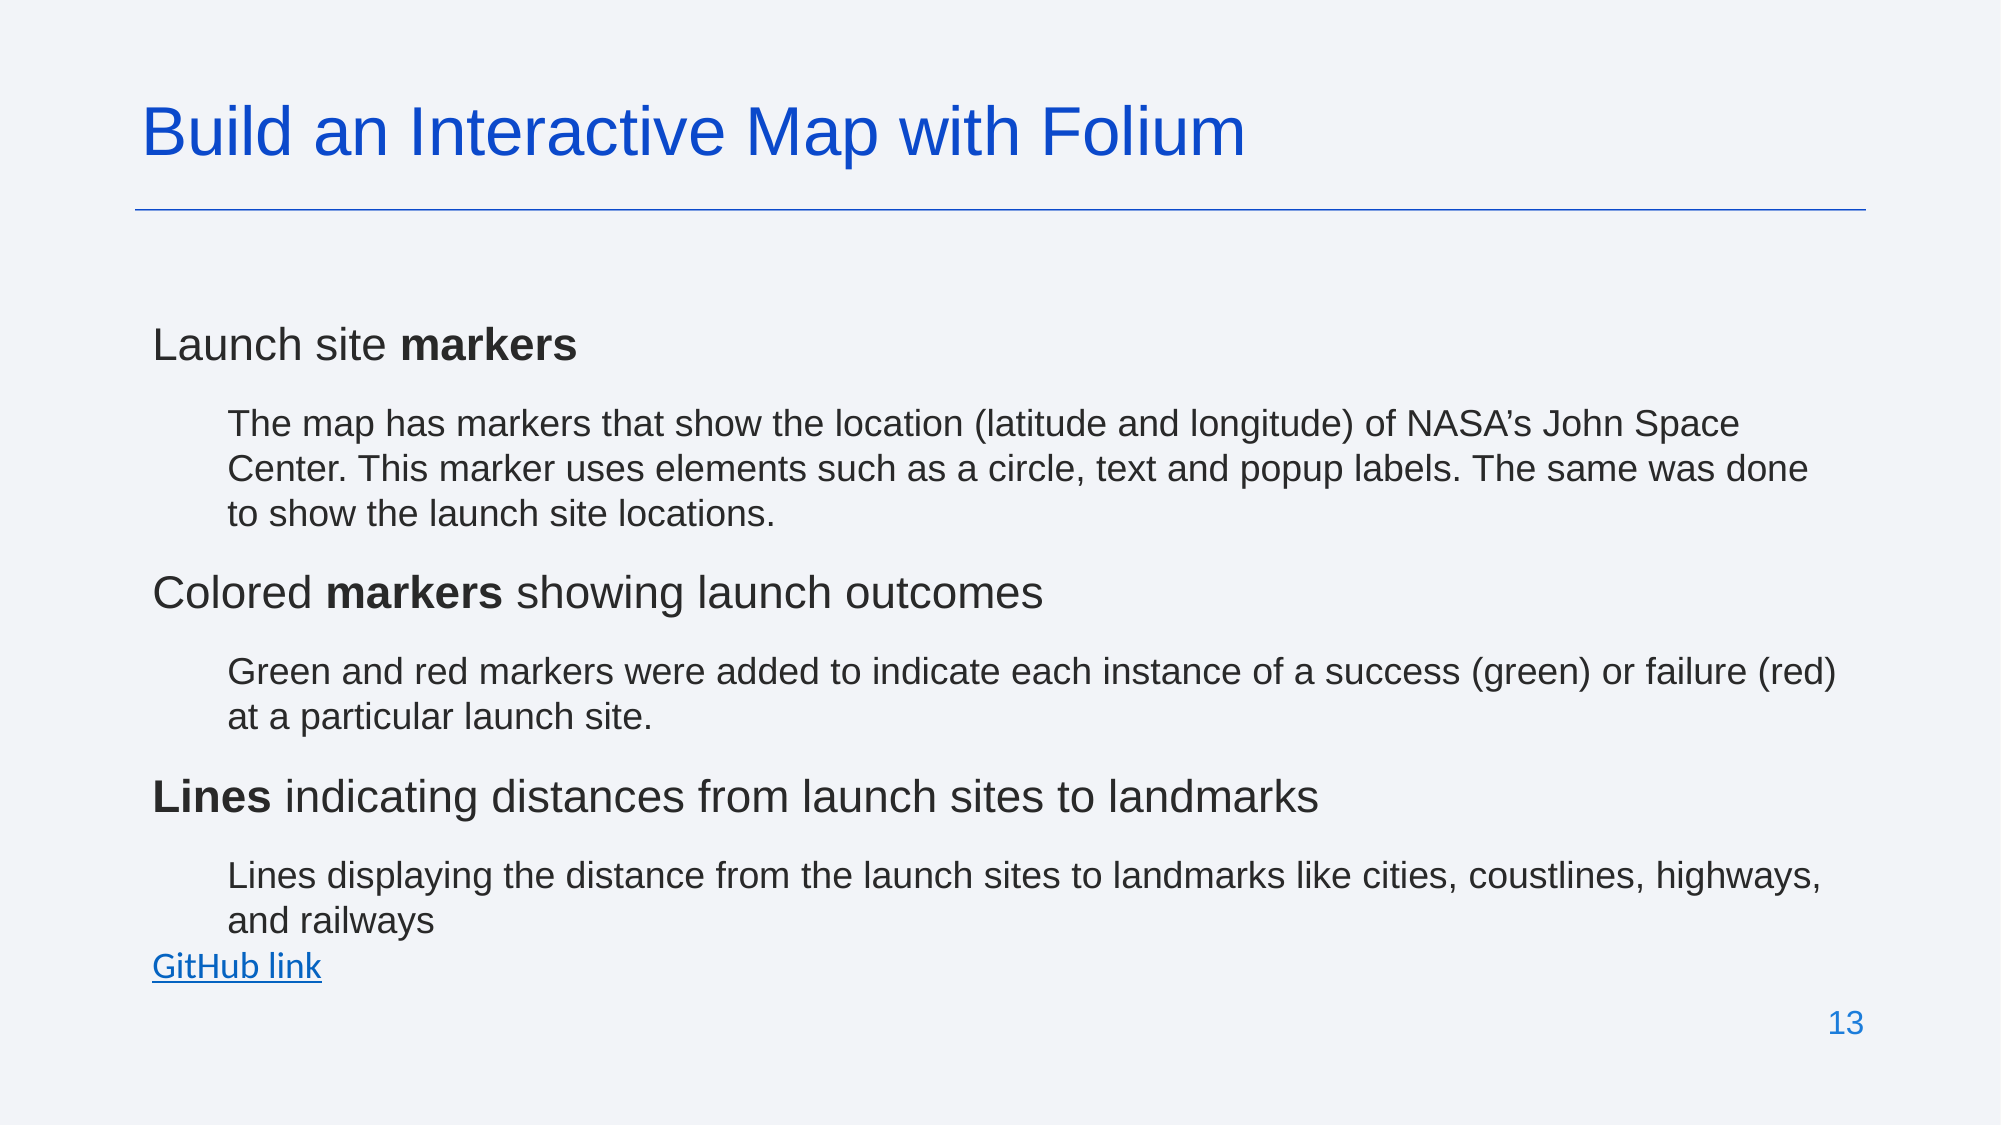

Build an Interactive Map with Folium
Launch site markers
The map has markers that show the location (latitude and longitude) of NASA’s John Space Center. This marker uses elements such as a circle, text and popup labels. The same was done to show the launch site locations.
Colored markers showing launch outcomes
Green and red markers were added to indicate each instance of a success (green) or failure (red) at a particular launch site.
Lines indicating distances from launch sites to landmarks
Lines displaying the distance from the launch sites to landmarks like cities, coustlines, highways, and railways
GitHub link

13